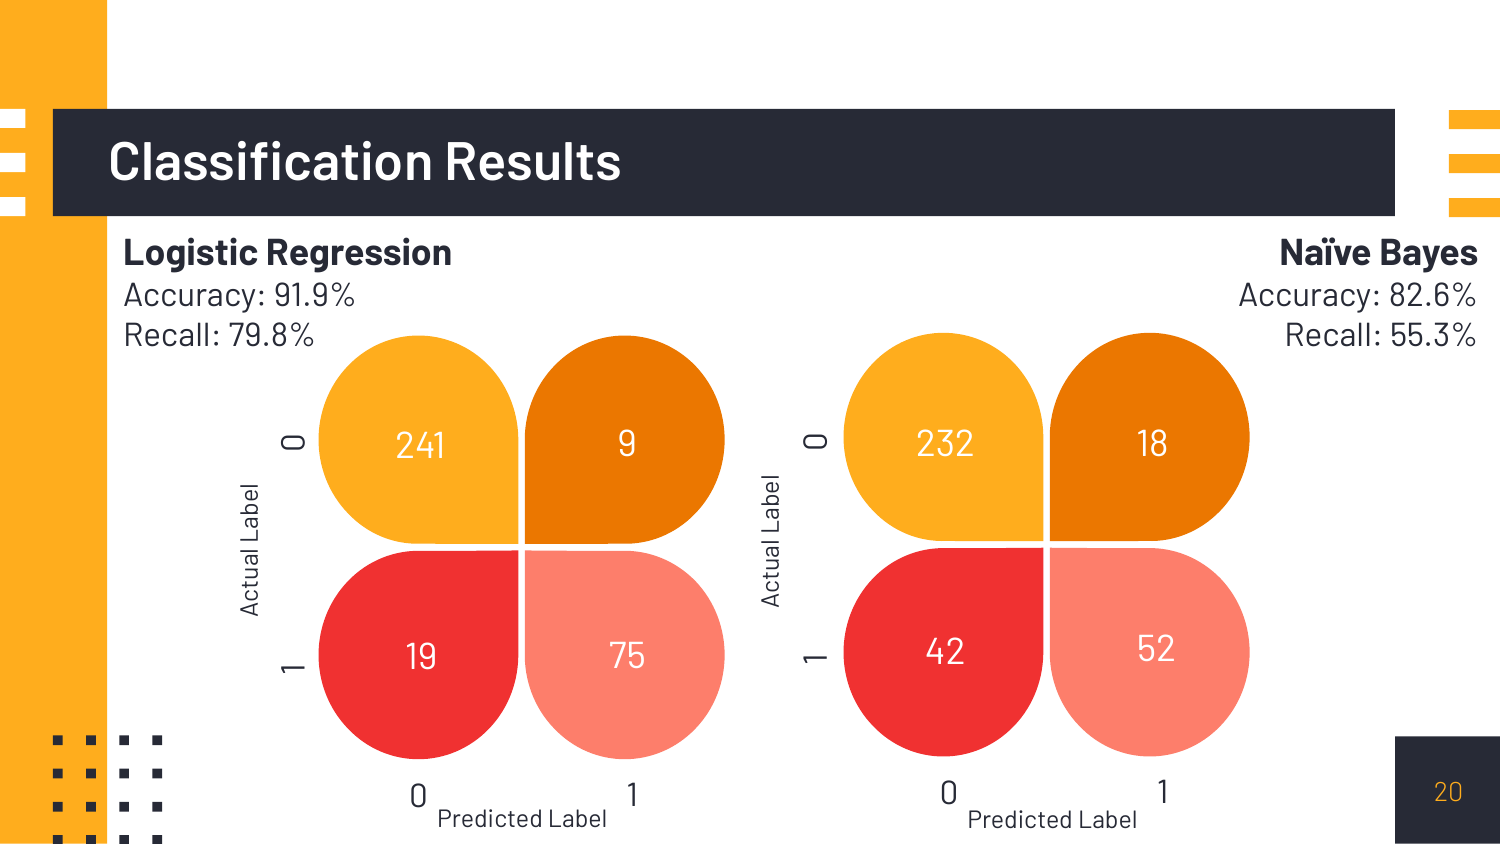

# Classification Results
Logistic Regression
Accuracy: 91.9%
Recall: 79.8%
Naïve Bayes
Accuracy: 82.6%
Recall: 55.3%

9
232
18
241
0
0
Actual Label
Actual Label
52
42
75
19
1
1
1
0
1
0
20
Predicted Label
Predicted Label